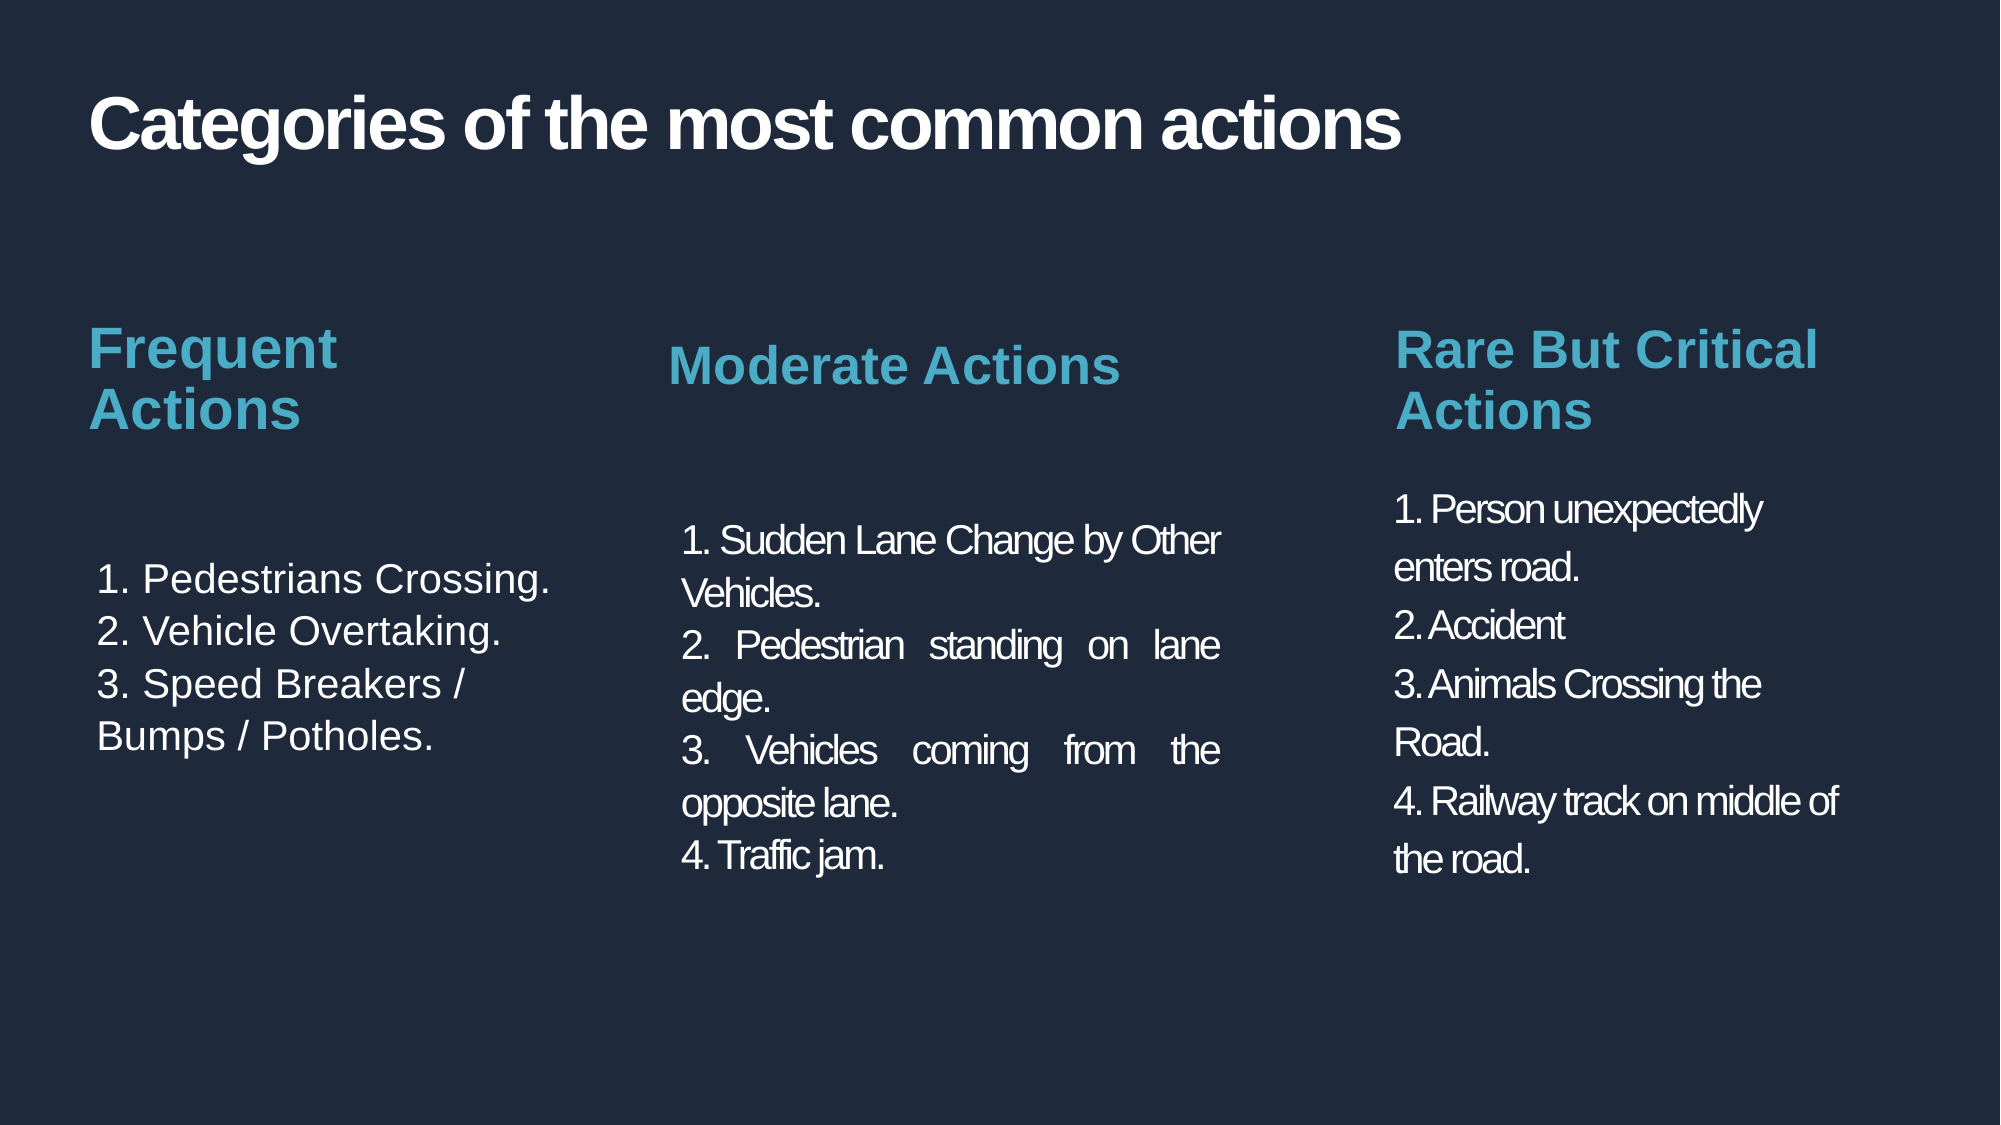

Categories of the most common actions
Rare But Critical Actions
Frequent
Actions
Moderate Actions

1. Sudden Lane Change by Other Vehicles.
2. Pedestrian standing on lane edge.
3. Vehicles coming from the opposite lane.
4. Traffic jam.
1. Person unexpectedly enters road.
2. Accident
3. Animals Crossing the Road.
4. Railway track on middle of the road.

1. Pedestrians Crossing.
2. Vehicle Overtaking.
3. Speed Breakers / Bumps / Potholes.